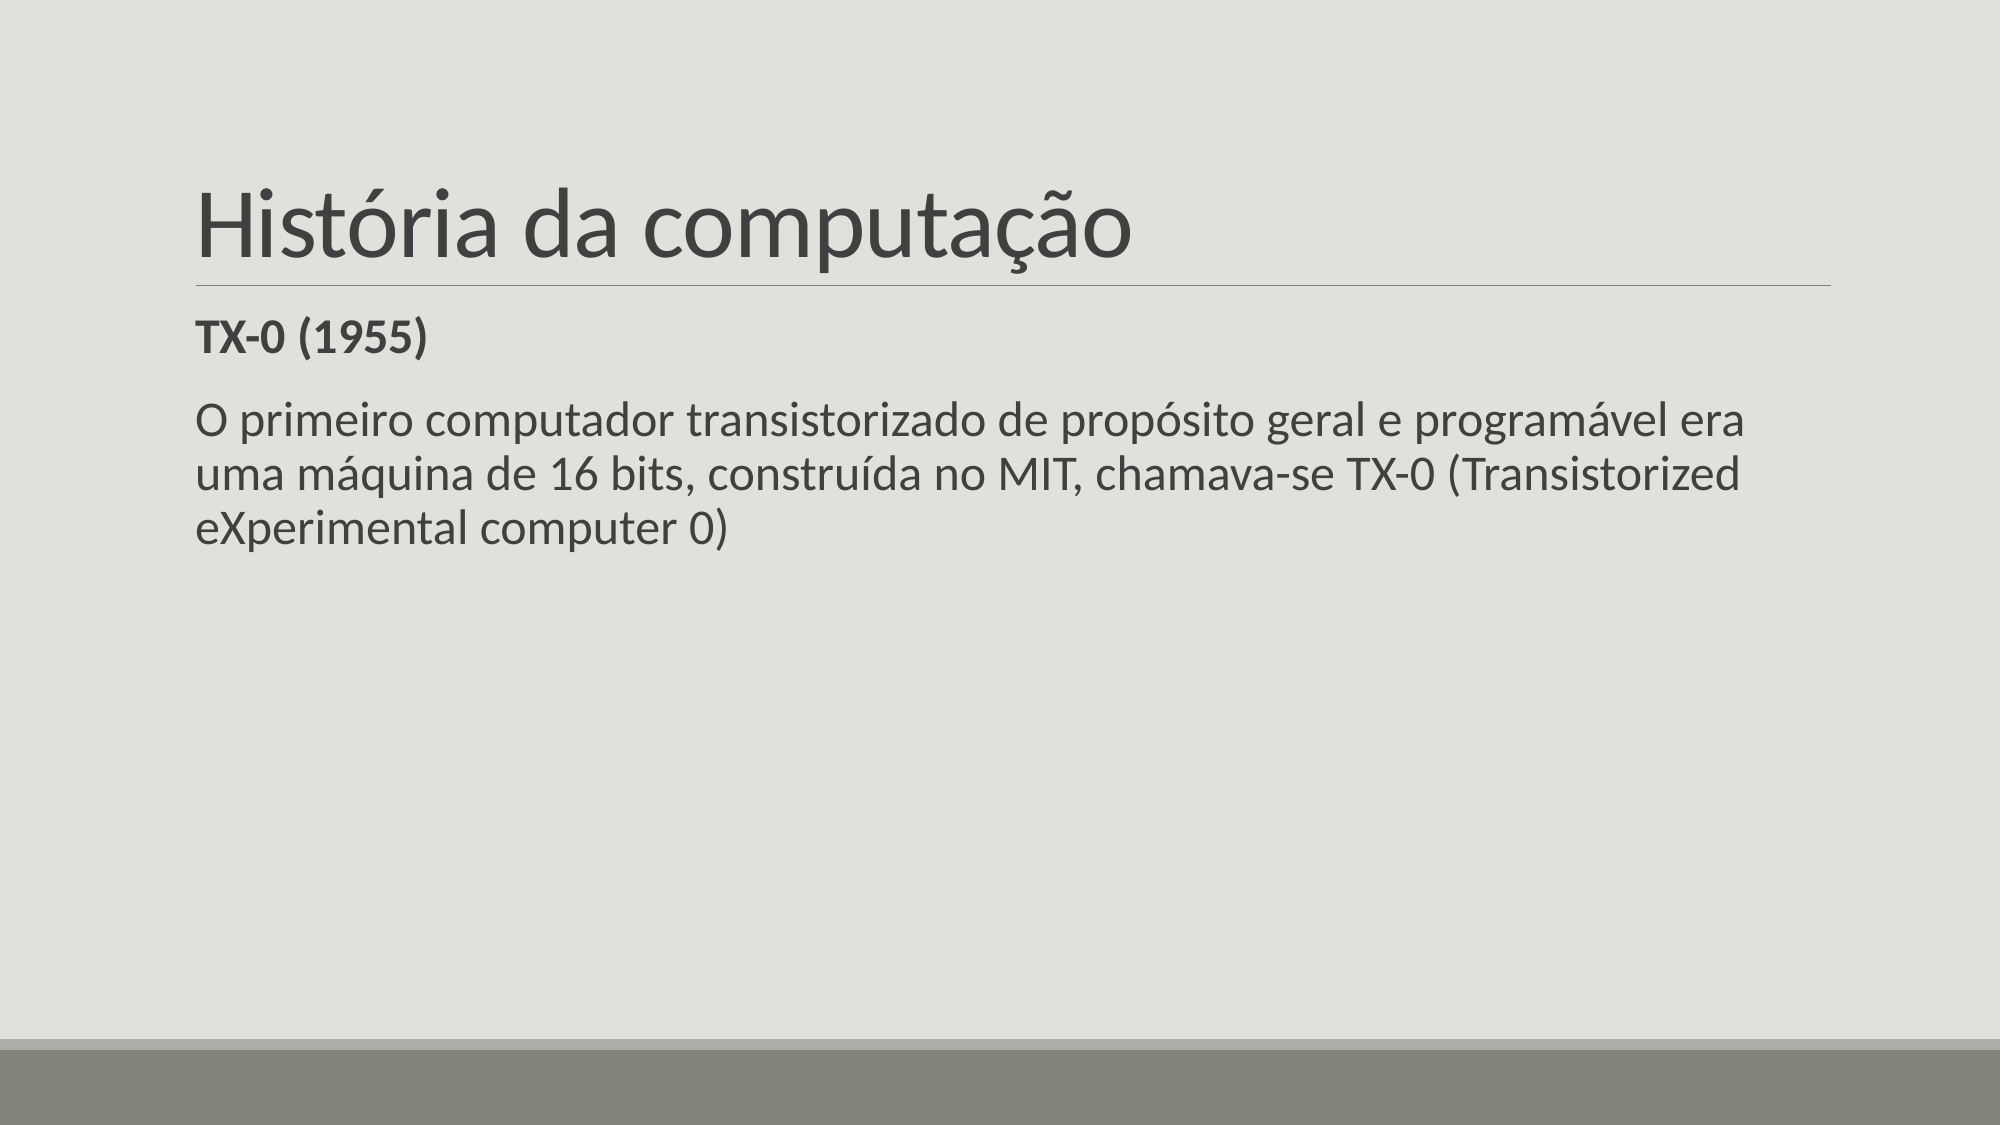

# História da computação
TX-0 (1955)
O primeiro computador transistorizado de propósito geral e programável era uma máquina de 16 bits, construída no MIT, chamava-se TX-0 (Transistorized eXperimental computer 0)